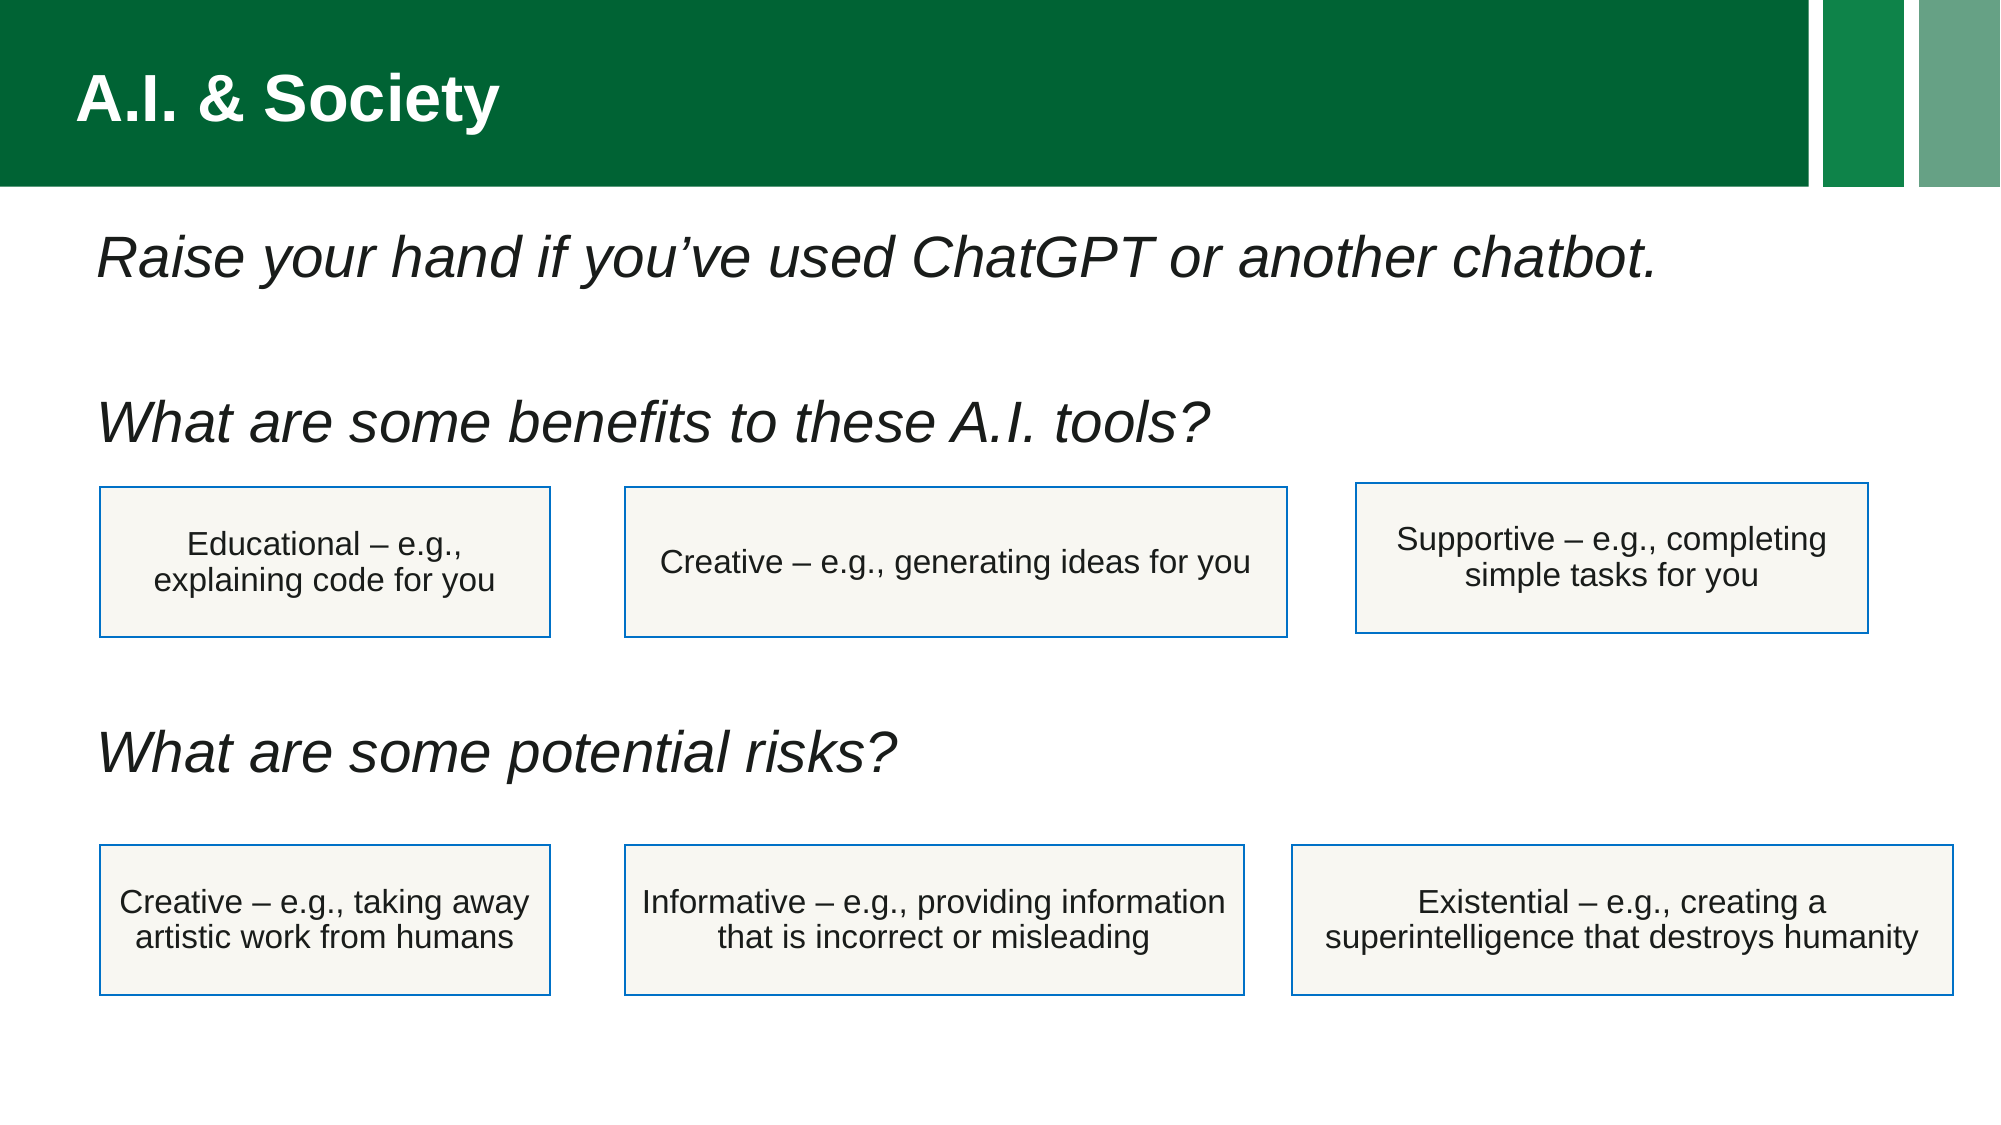

# A.I. & Society
Raise your hand if you’ve used ChatGPT or another chatbot.

What are some benefits to these A.I. tools?

What are some potential risks?
Supportive – e.g., completing simple tasks for you
Educational – e.g., explaining code for you
Creative – e.g., generating ideas for you
Creative – e.g., taking away artistic work from humans
Informative – e.g., providing information that is incorrect or misleading
Existential – e.g., creating a superintelligence that destroys humanity